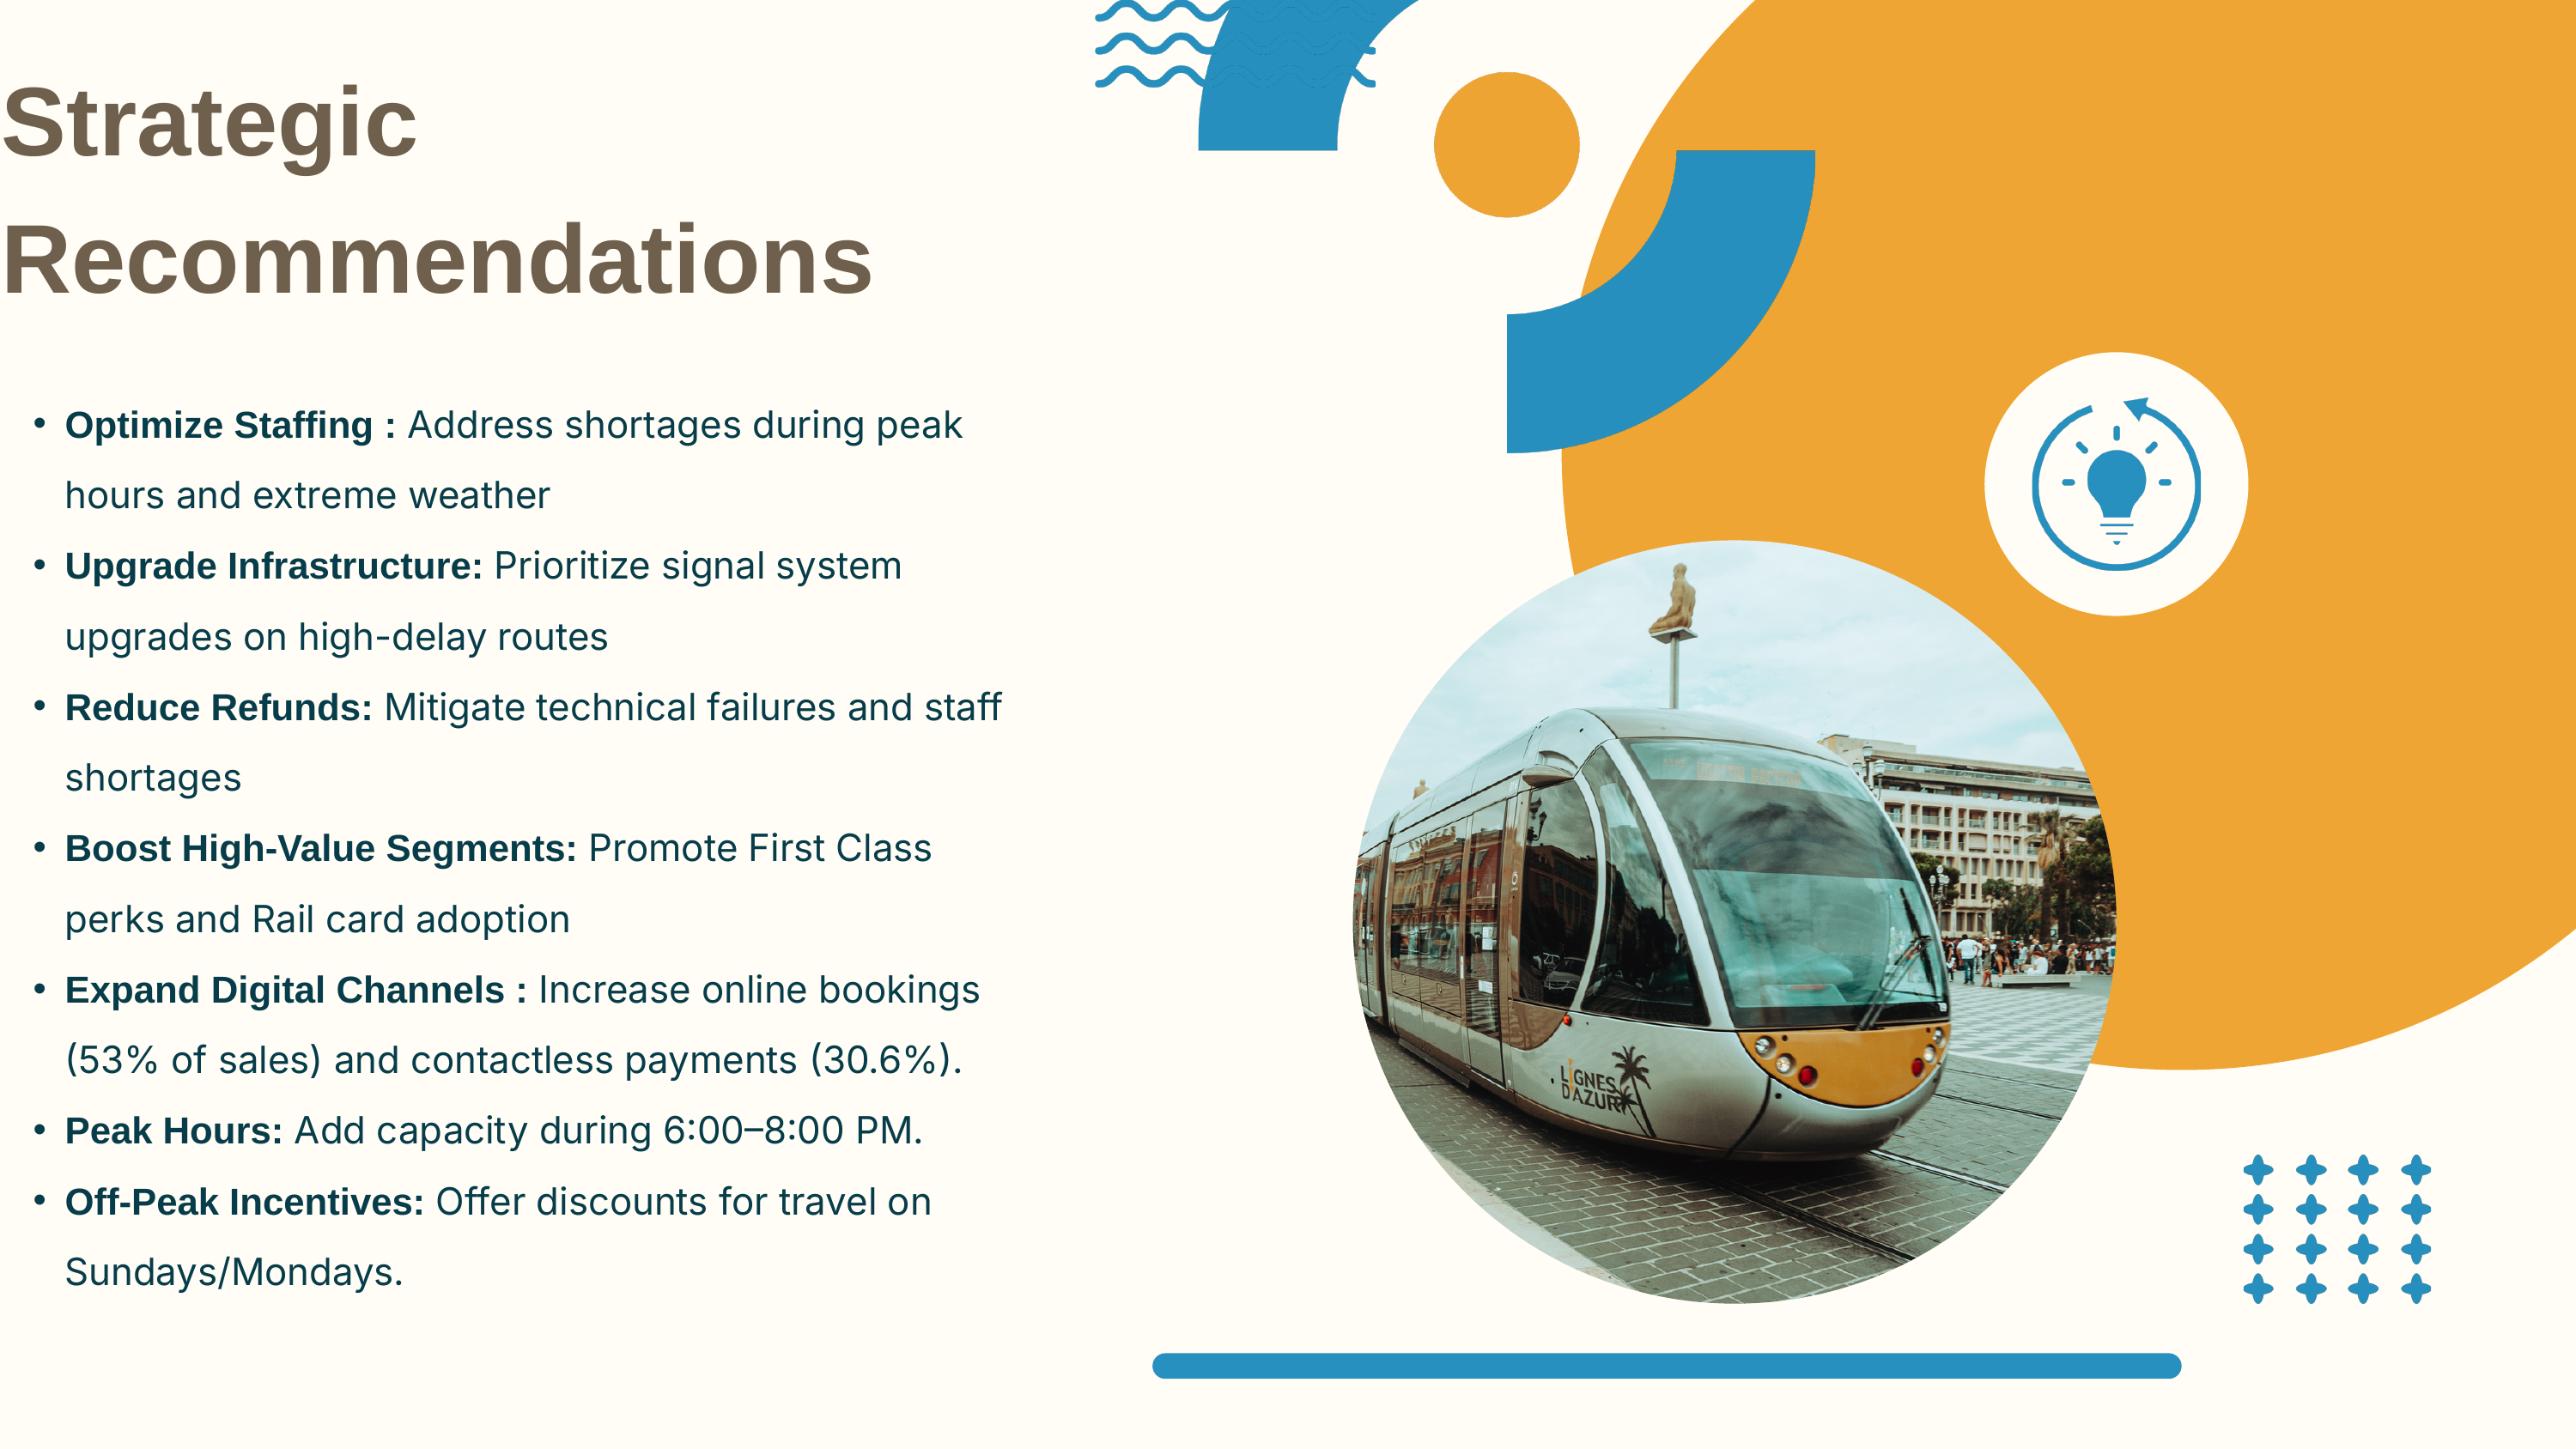

Strategic Recommendations

Optimize Staffing : Address shortages during peak hours and extreme weather
Upgrade Infrastructure: Prioritize signal system upgrades on high-delay routes
Reduce Refunds: Mitigate technical failures and staff shortages
Boost High-Value Segments: Promote First Class perks and Rail card adoption
Expand Digital Channels : Increase online bookings (53% of sales) and contactless payments (30.6%).
Peak Hours: Add capacity during 6:00–8:00 PM.
Off-Peak Incentives: Offer discounts for travel on Sundays/Mondays.